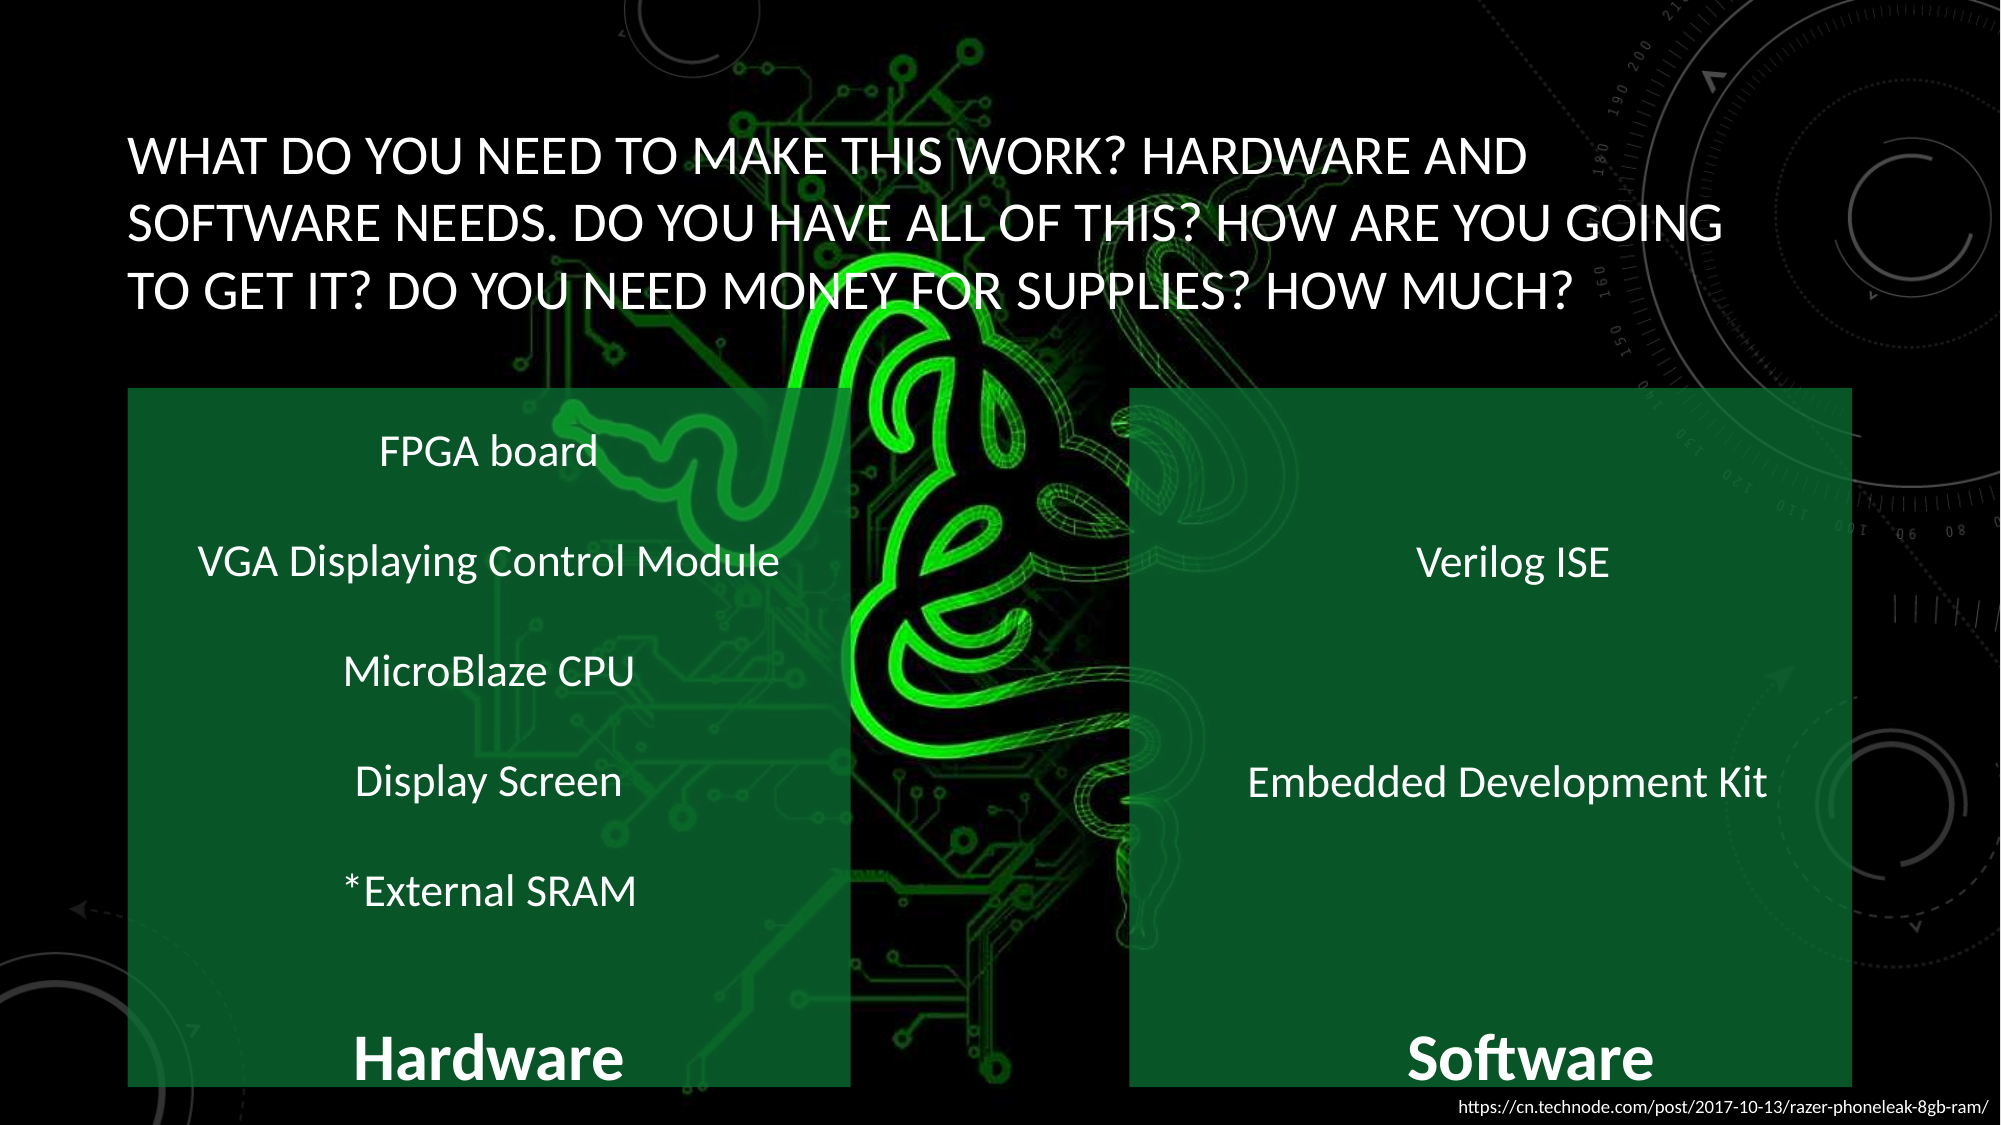

# What do you need to make this work? Hardware and software needs. Do you have all of this? How are you going to get it? Do you need money for supplies? How much?

FPGA board

VGA Displaying Control Module

MicroBlaze CPU

Display Screen

*External SRAM
Verilog ISE

Embedded Development Kit
Software
Hardware
https://cn.technode.com/post/2017-10-13/razer-phoneleak-8gb-ram/